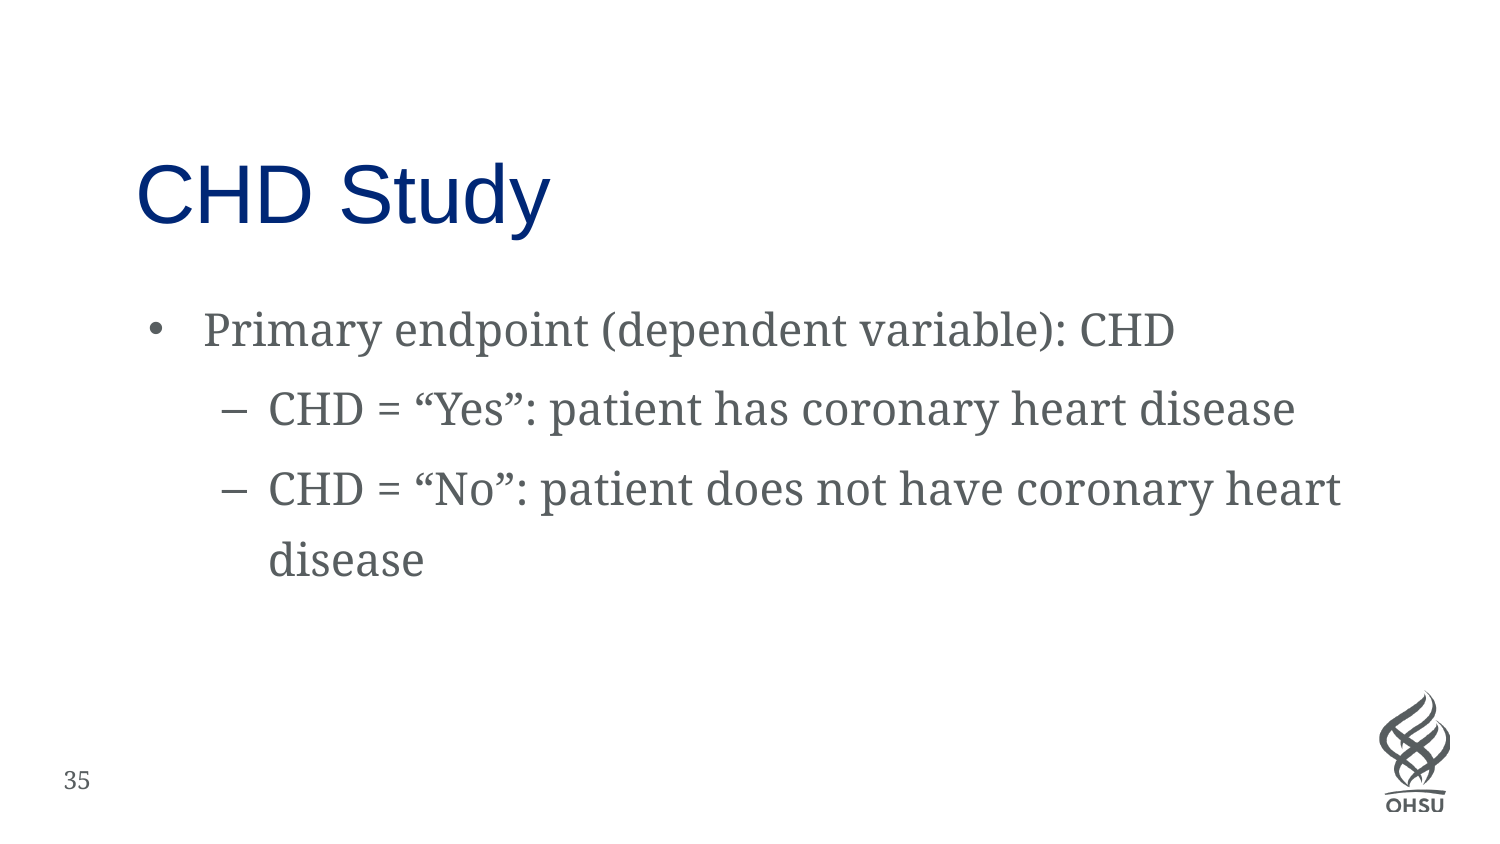

# CHD Study
Primary endpoint (dependent variable): CHD
CHD = “Yes”: patient has coronary heart disease
CHD = “No”: patient does not have coronary heart disease